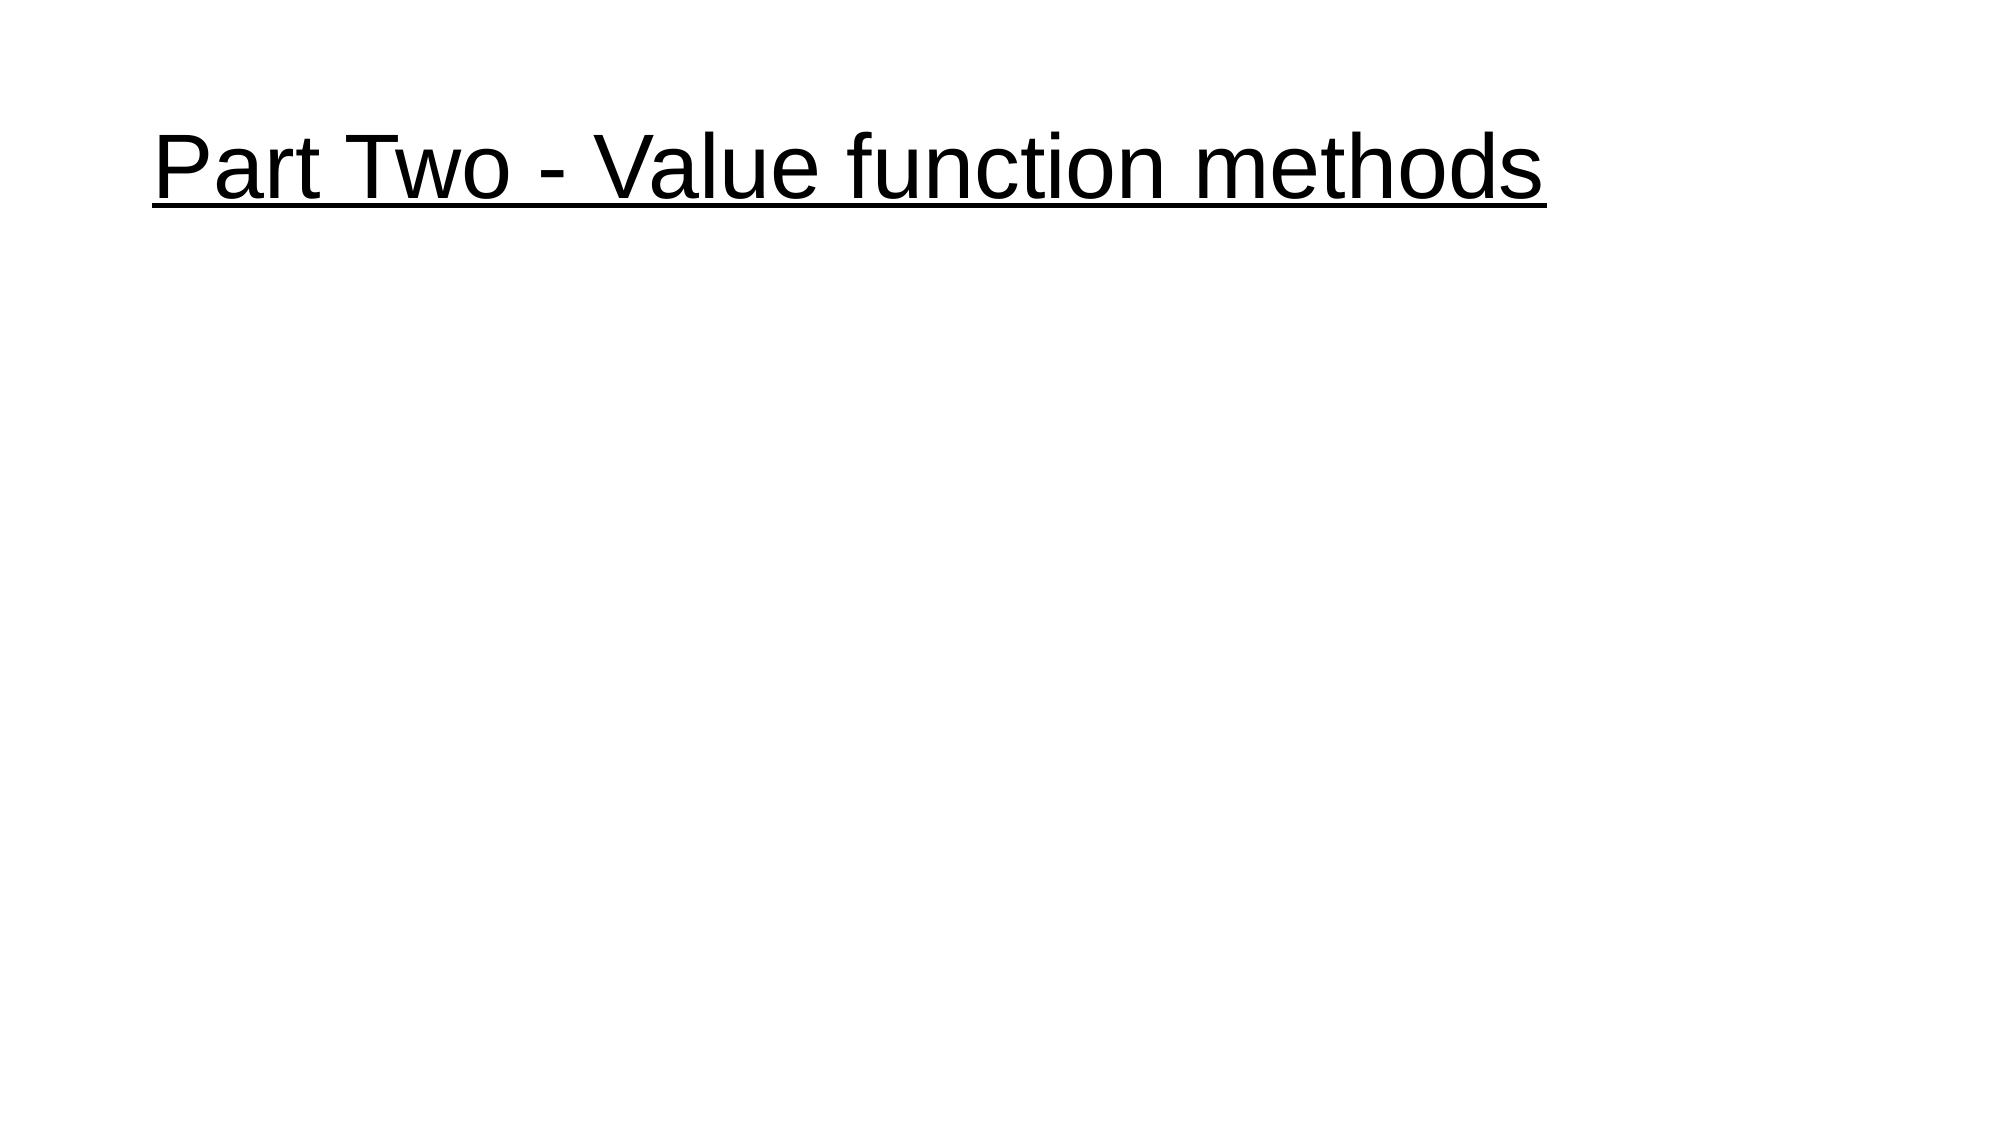

# Part Two - Value function methods